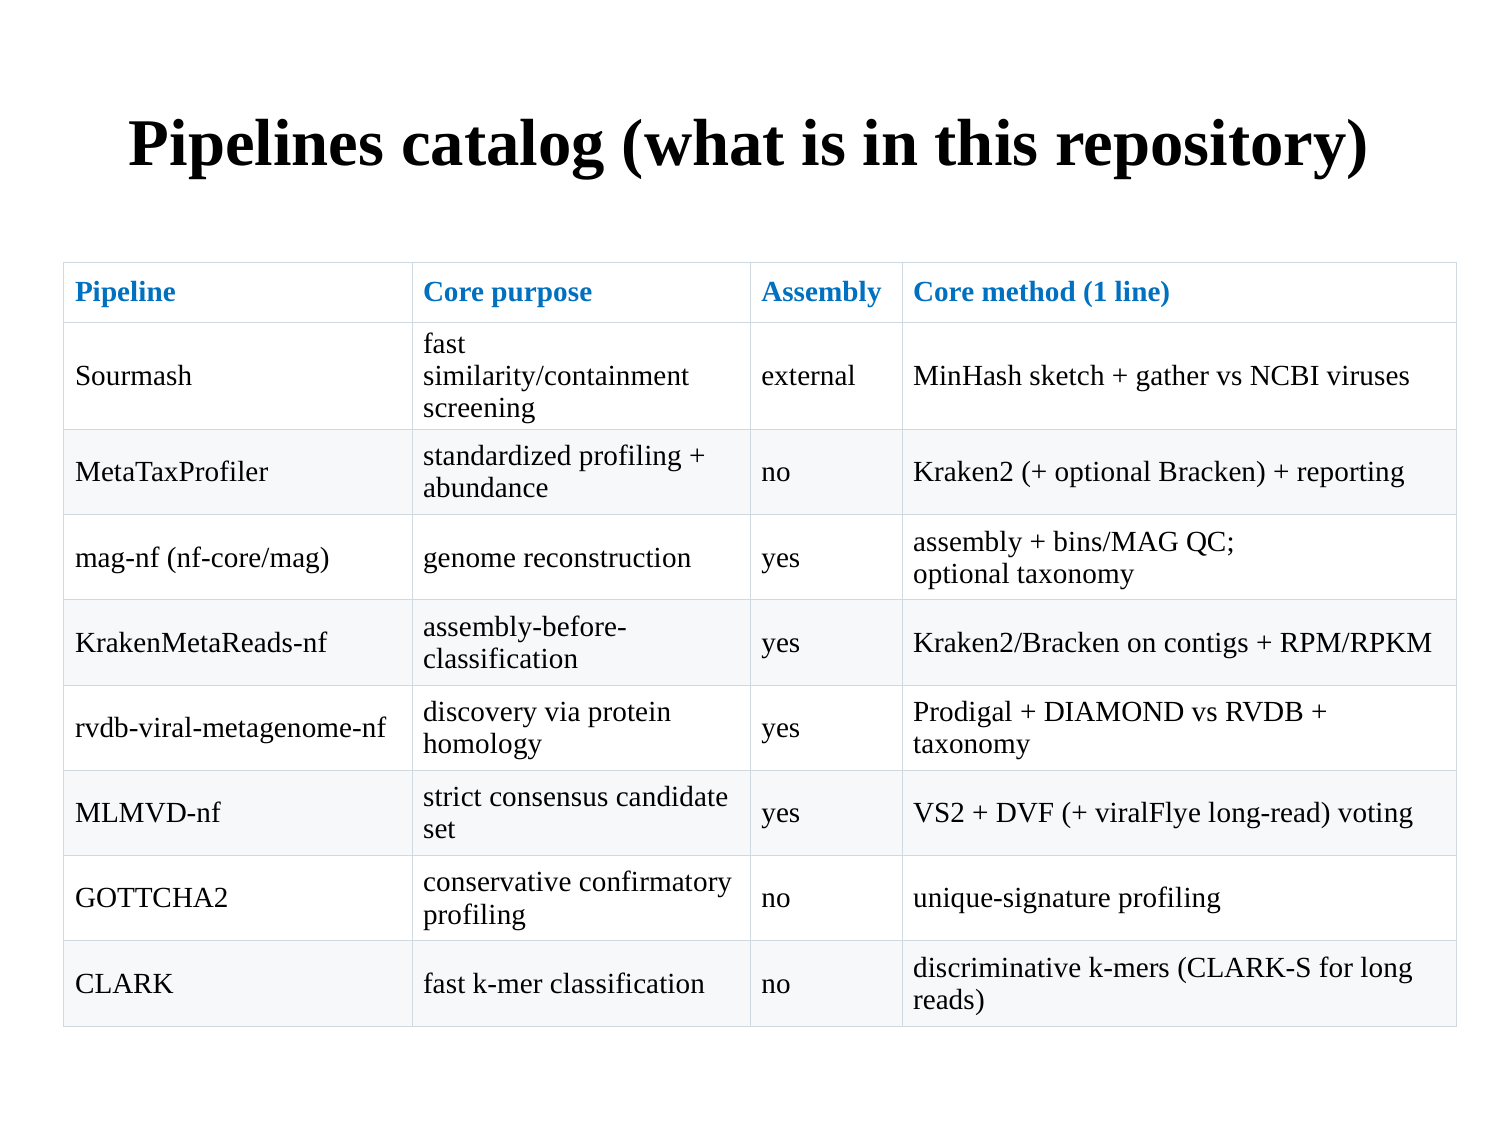

# Pipelines catalog (what is in this repository)
| Pipeline | Core purpose | Assembly | Core method (1 line) |
| --- | --- | --- | --- |
| Sourmash | fast similarity/containment screening | external | MinHash sketch + gather vs NCBI viruses |
| MetaTaxProfiler | standardized profiling + abundance | no | Kraken2 (+ optional Bracken) + reporting |
| mag-nf (nf-core/mag) | genome reconstruction | yes | assembly + bins/MAG QC; optional taxonomy |
| KrakenMetaReads-nf | assembly-before-classification | yes | Kraken2/Bracken on contigs + RPM/RPKM |
| rvdb-viral-metagenome-nf | discovery via protein homology | yes | Prodigal + DIAMOND vs RVDB + taxonomy |
| MLMVD-nf | strict consensus candidate set | yes | VS2 + DVF (+ viralFlye long-read) voting |
| GOTTCHA2 | conservative confirmatory profiling | no | unique-signature profiling |
| CLARK | fast k-mer classification | no | discriminative k-mers (CLARK-S for long reads) |